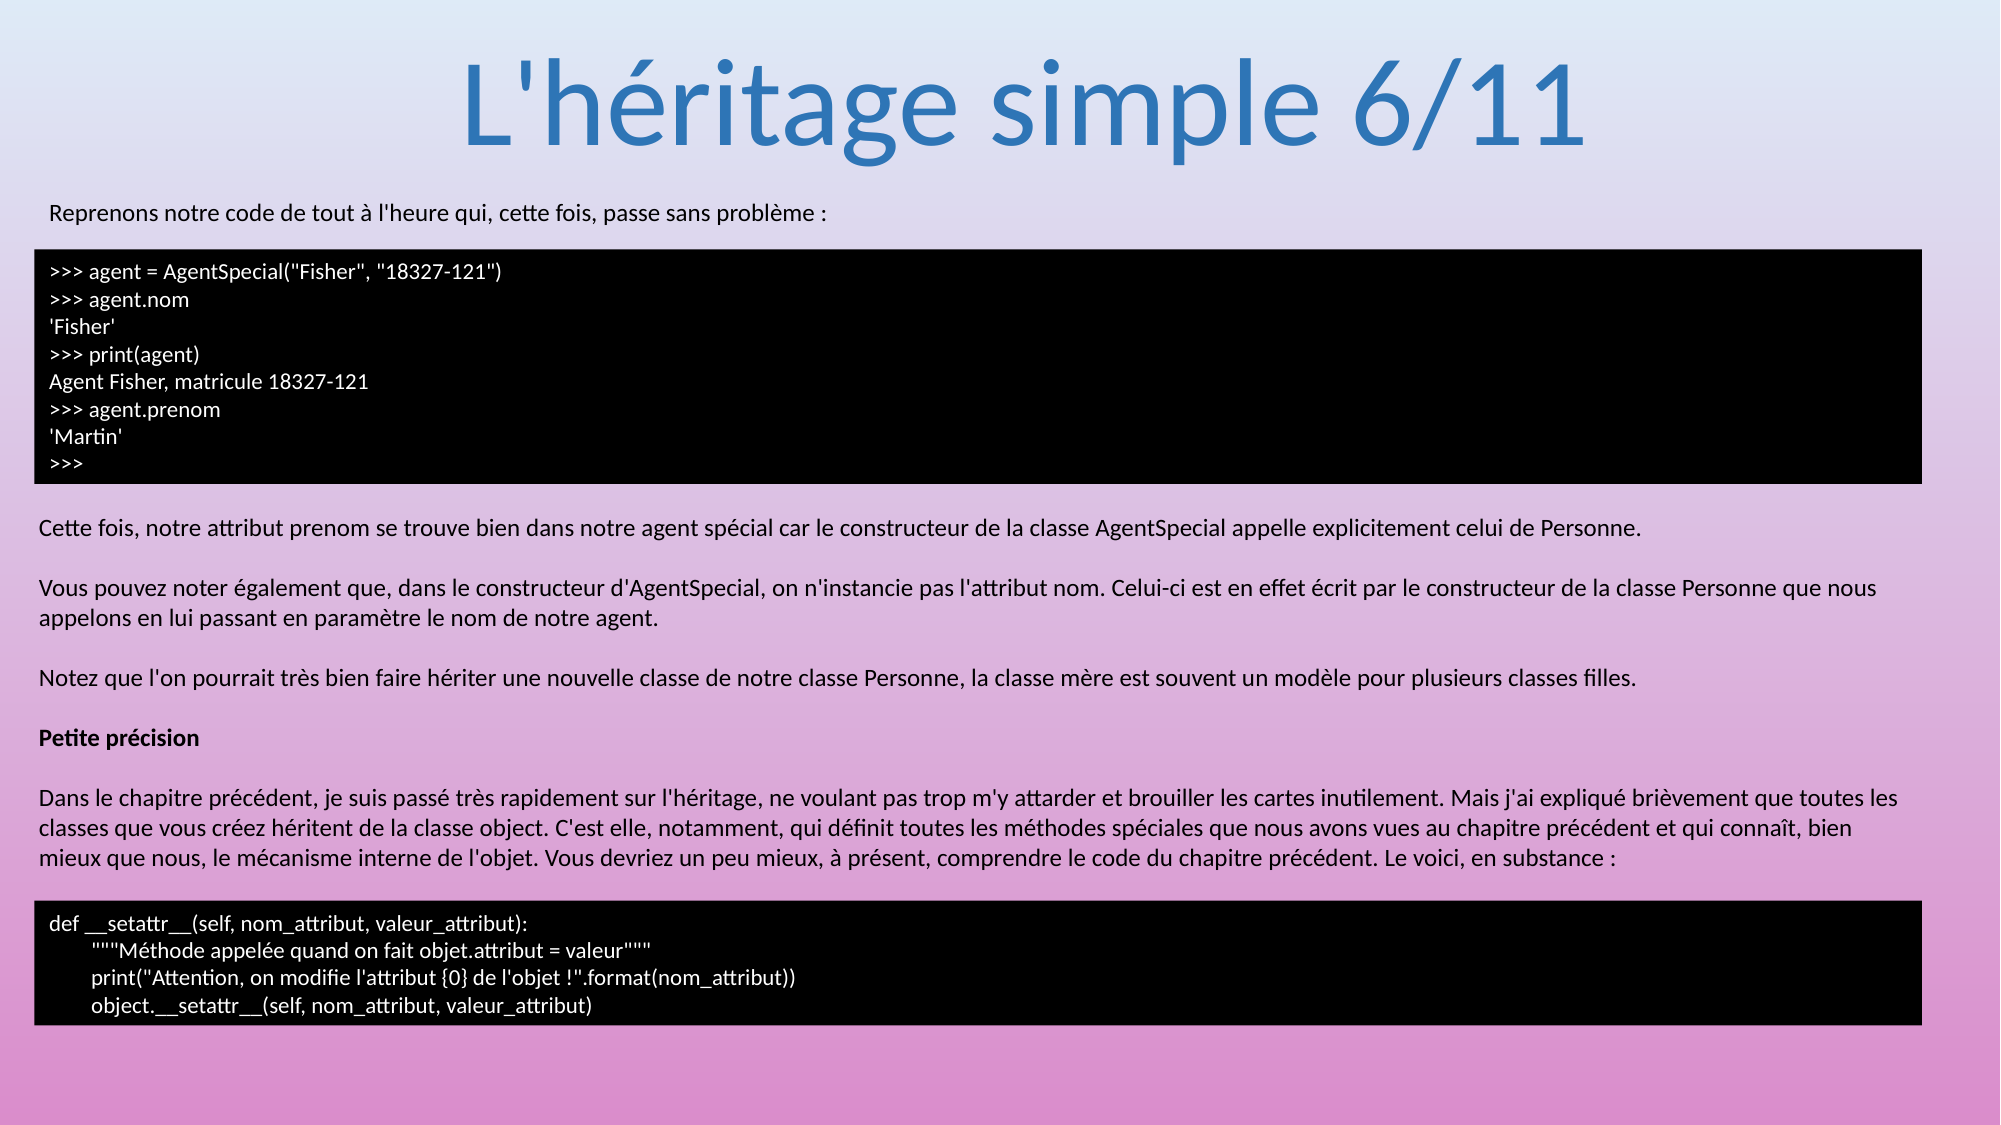

# L'héritage simple 5/6

L'héritage simple 6/11
Reprenons notre code de tout à l'heure qui, cette fois, passe sans problème :
>>> agent = AgentSpecial("Fisher", "18327-121")
>>> agent.nom
'Fisher'
>>> print(agent)
Agent Fisher, matricule 18327-121
>>> agent.prenom
'Martin'
>>>
Cette fois, notre attribut prenom se trouve bien dans notre agent spécial car le constructeur de la classe AgentSpecial appelle explicitement celui de Personne.

Vous pouvez noter également que, dans le constructeur d'AgentSpecial, on n'instancie pas l'attribut nom. Celui-ci est en effet écrit par le constructeur de la classe Personne que nous appelons en lui passant en paramètre le nom de notre agent.

Notez que l'on pourrait très bien faire hériter une nouvelle classe de notre classe Personne, la classe mère est souvent un modèle pour plusieurs classes filles.

Petite précision

Dans le chapitre précédent, je suis passé très rapidement sur l'héritage, ne voulant pas trop m'y attarder et brouiller les cartes inutilement. Mais j'ai expliqué brièvement que toutes les classes que vous créez héritent de la classe object. C'est elle, notamment, qui définit toutes les méthodes spéciales que nous avons vues au chapitre précédent et qui connaît, bien mieux que nous, le mécanisme interne de l'objet. Vous devriez un peu mieux, à présent, comprendre le code du chapitre précédent. Le voici, en substance :
def __setattr__(self, nom_attribut, valeur_attribut):
        """Méthode appelée quand on fait objet.attribut = valeur"""
        print("Attention, on modifie l'attribut {0} de l'objet !".format(nom_attribut))
        object.__setattr__(self, nom_attribut, valeur_attribut)

366